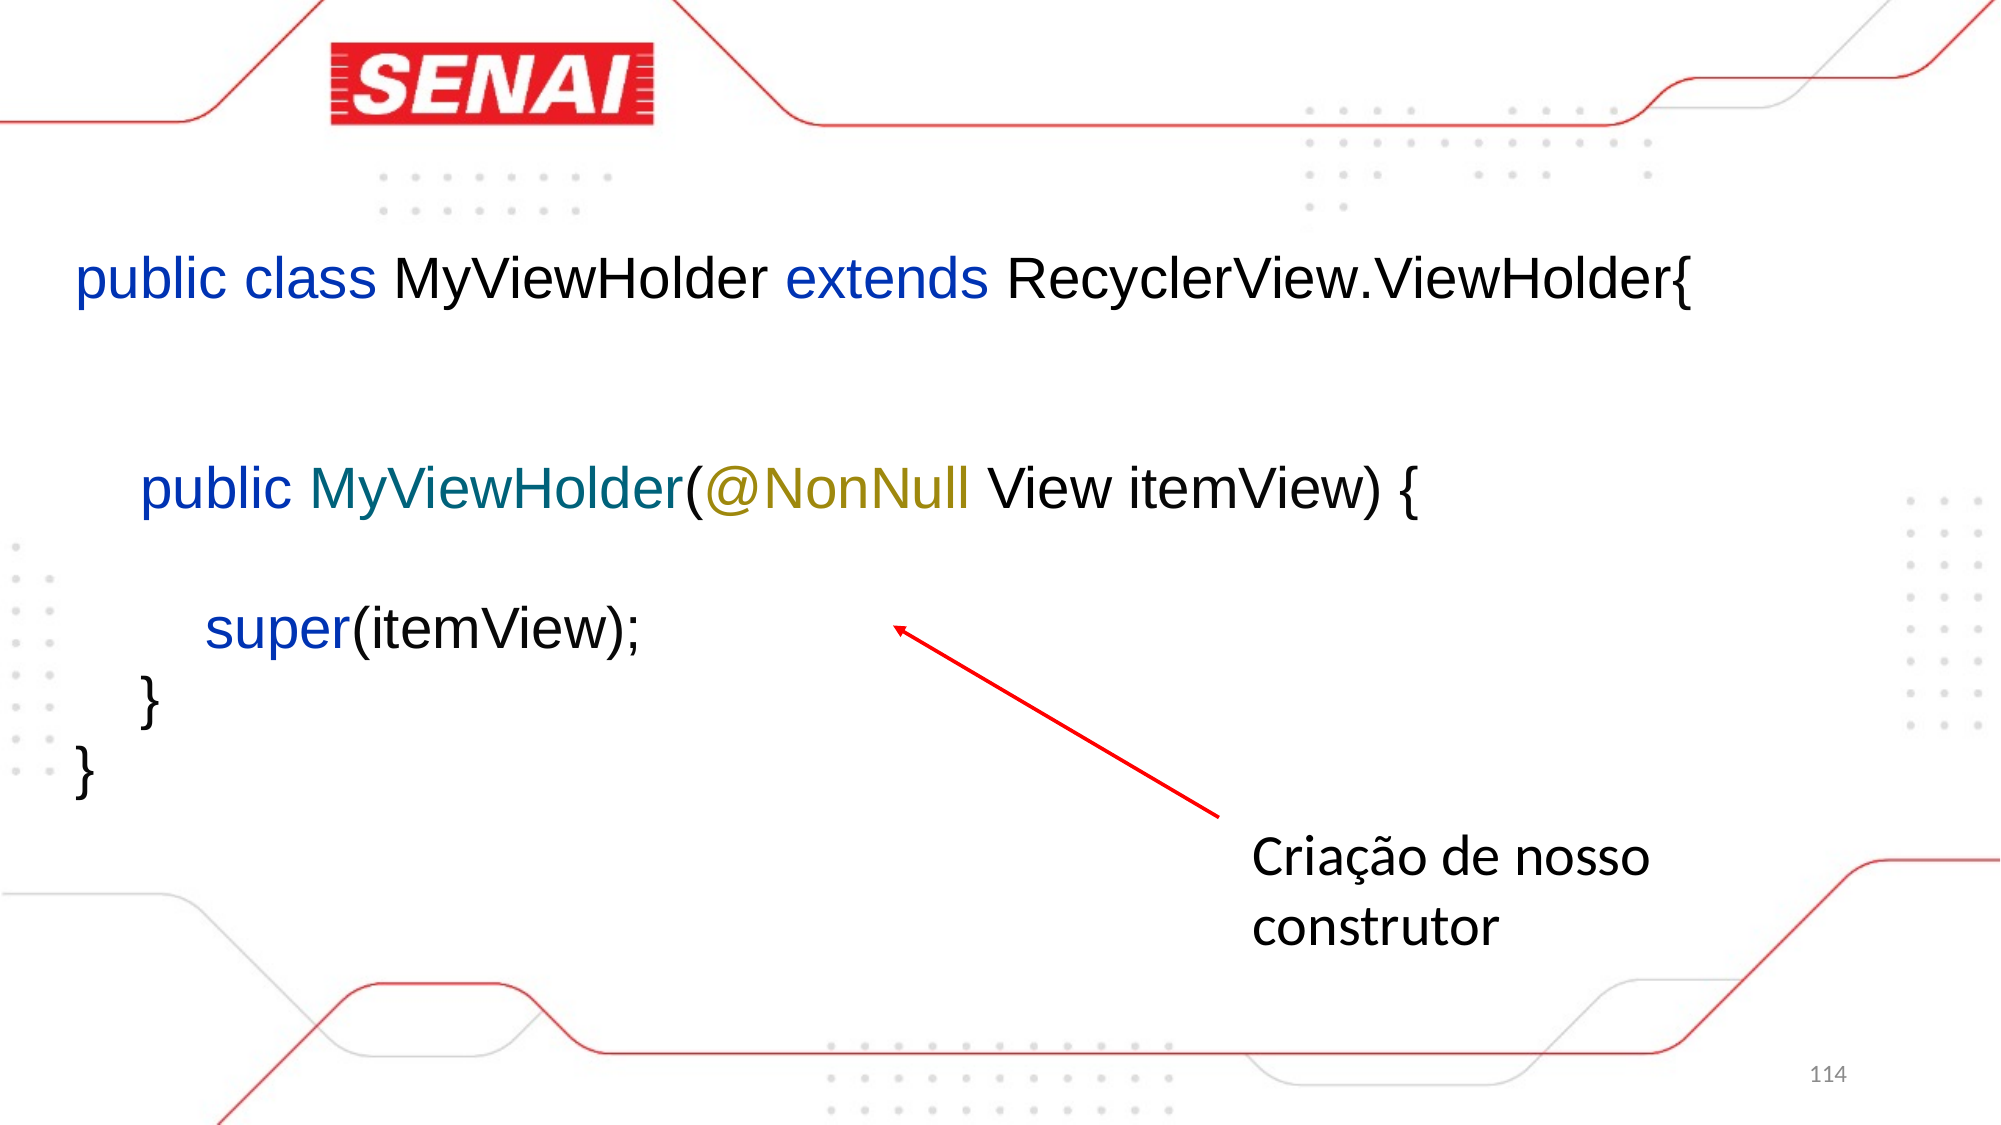

public class MyViewHolder extends RecyclerView.ViewHolder{
    public MyViewHolder(@NonNull View itemView) {
        super(itemView);
    }
}
Criação de nosso construtor
114